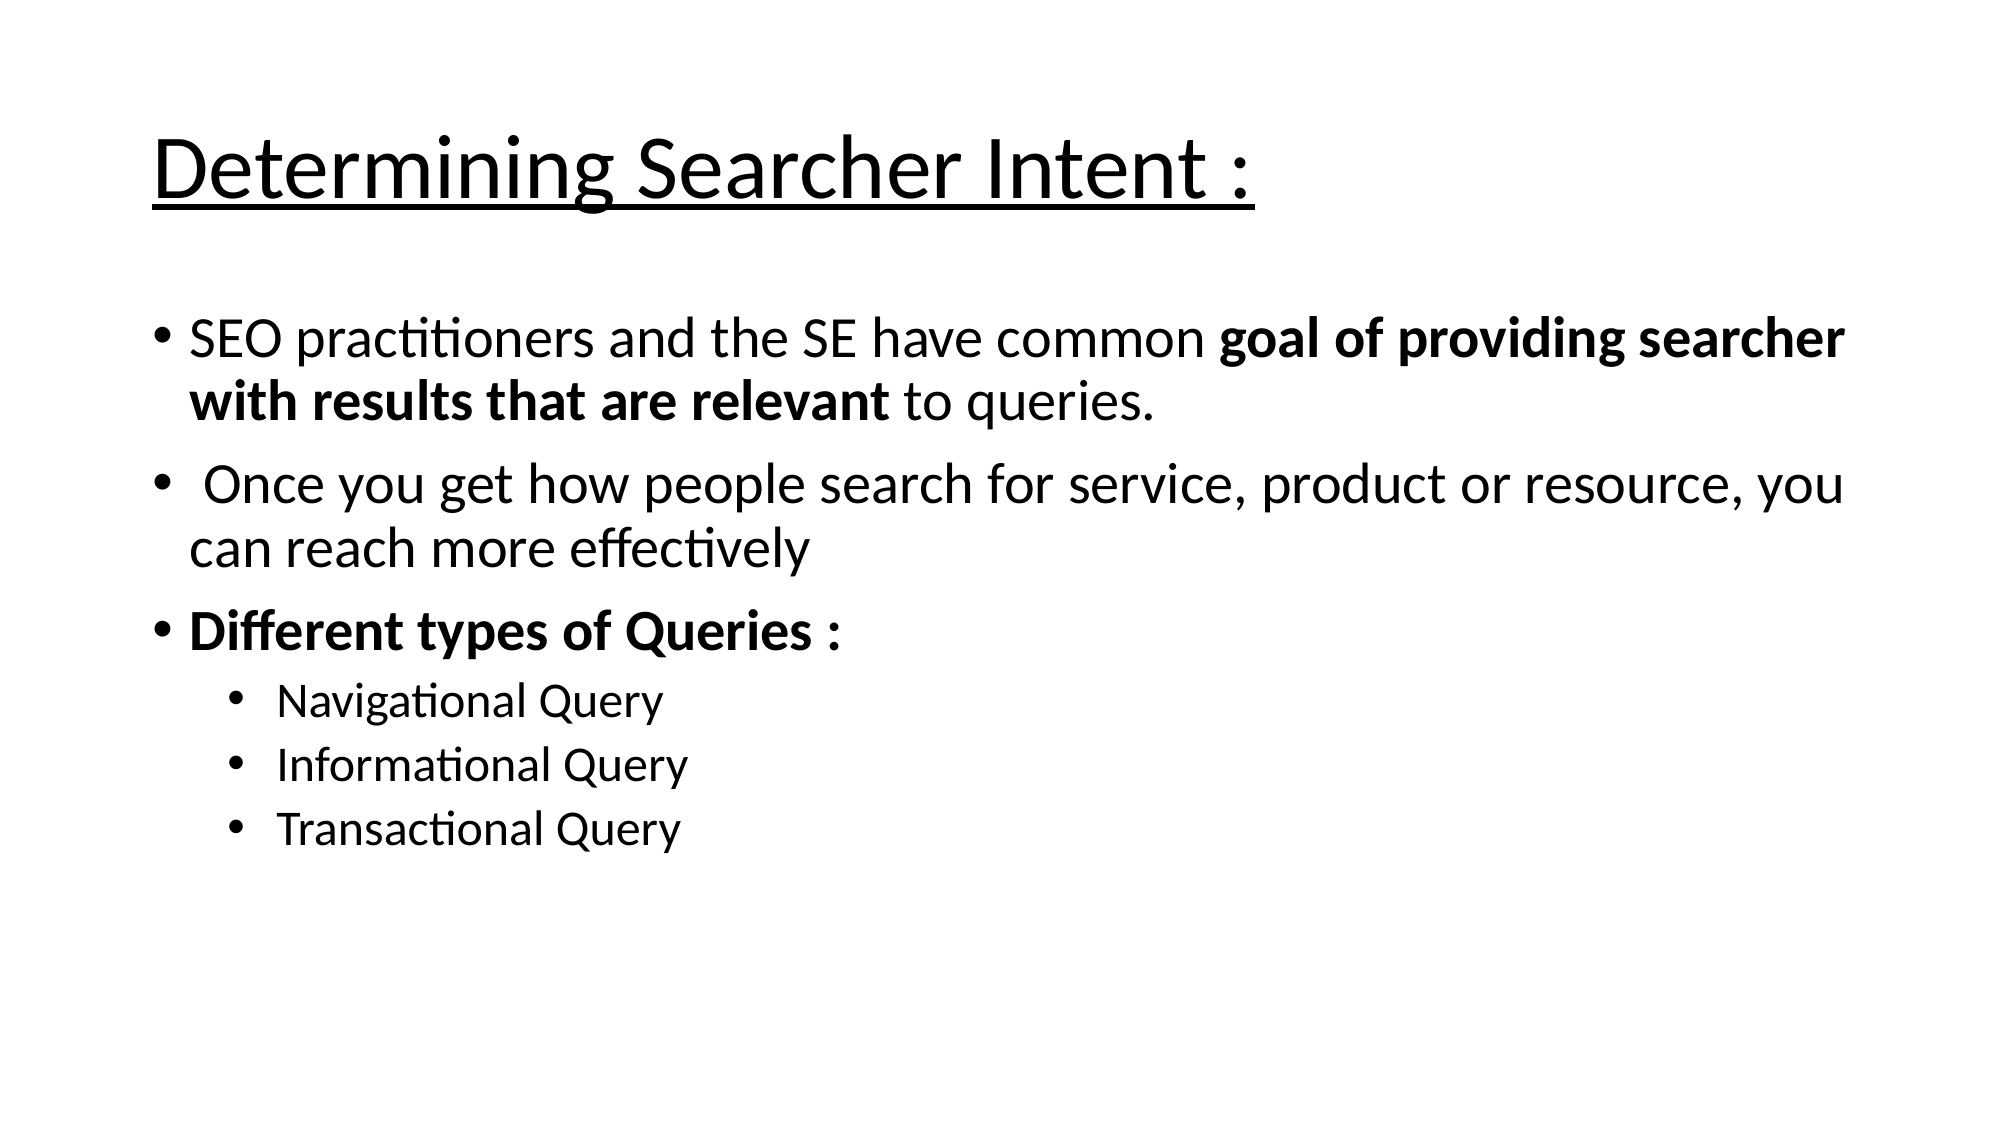

# Determining Searcher Intent :
SEO practitioners and the SE have common goal of providing searcher with results that are relevant to queries.
 Once you get how people search for service, product or resource, you can reach more effectively
Different types of Queries :
 Navigational Query
 Informational Query
 Transactional Query